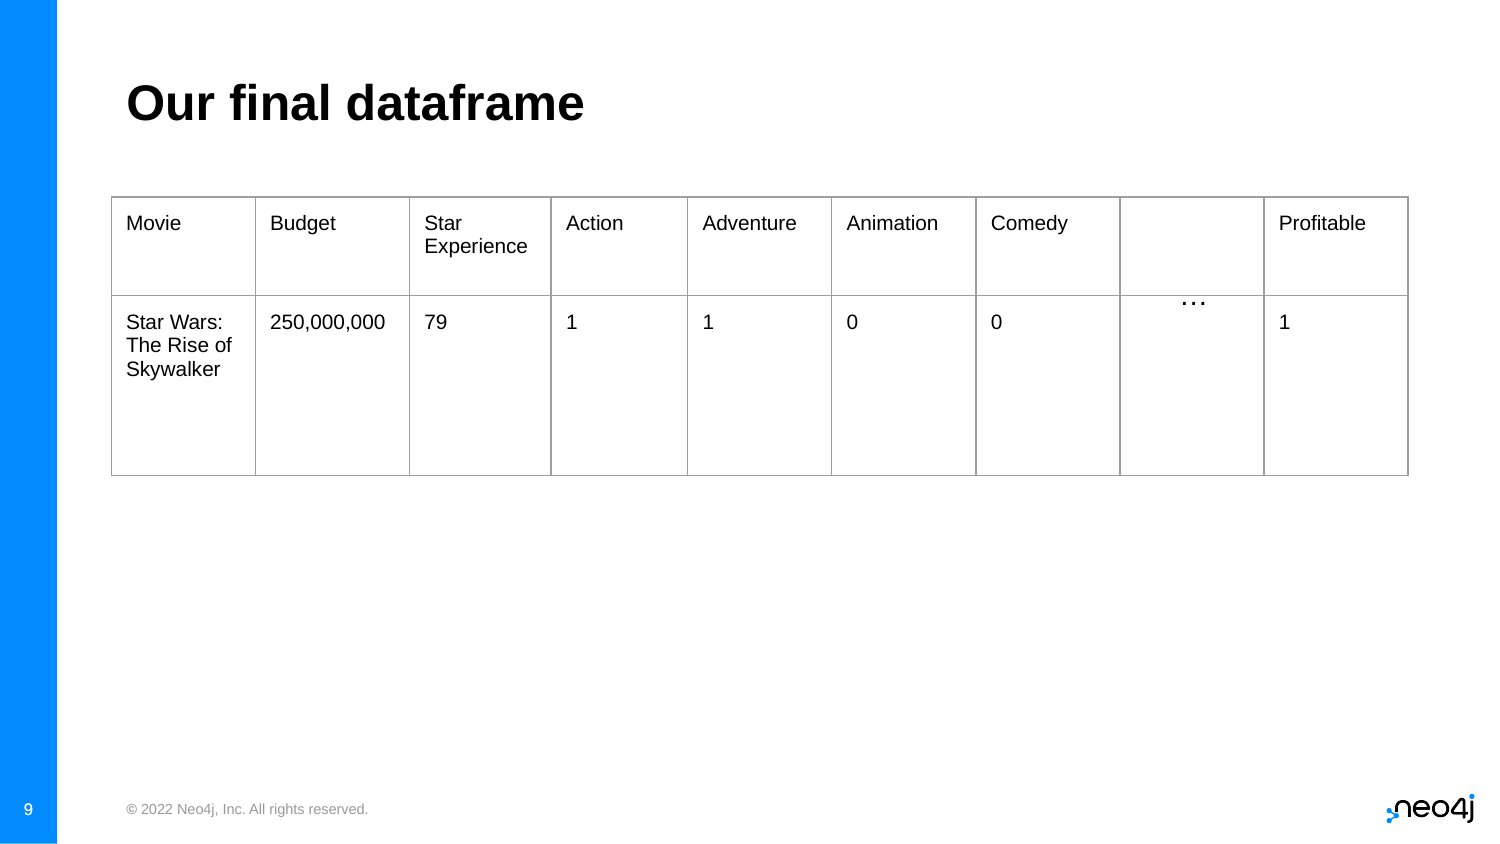

# Our final dataframe
| Movie | Budget | Star Experience | Action | Adventure | Animation | Comedy |  | Profitable |
| --- | --- | --- | --- | --- | --- | --- | --- | --- |
| Star Wars: The Rise of Skywalker | 250,000,000 | 79 | 1 | 1 | 0 | 0 |  | 1 |
…
9
9